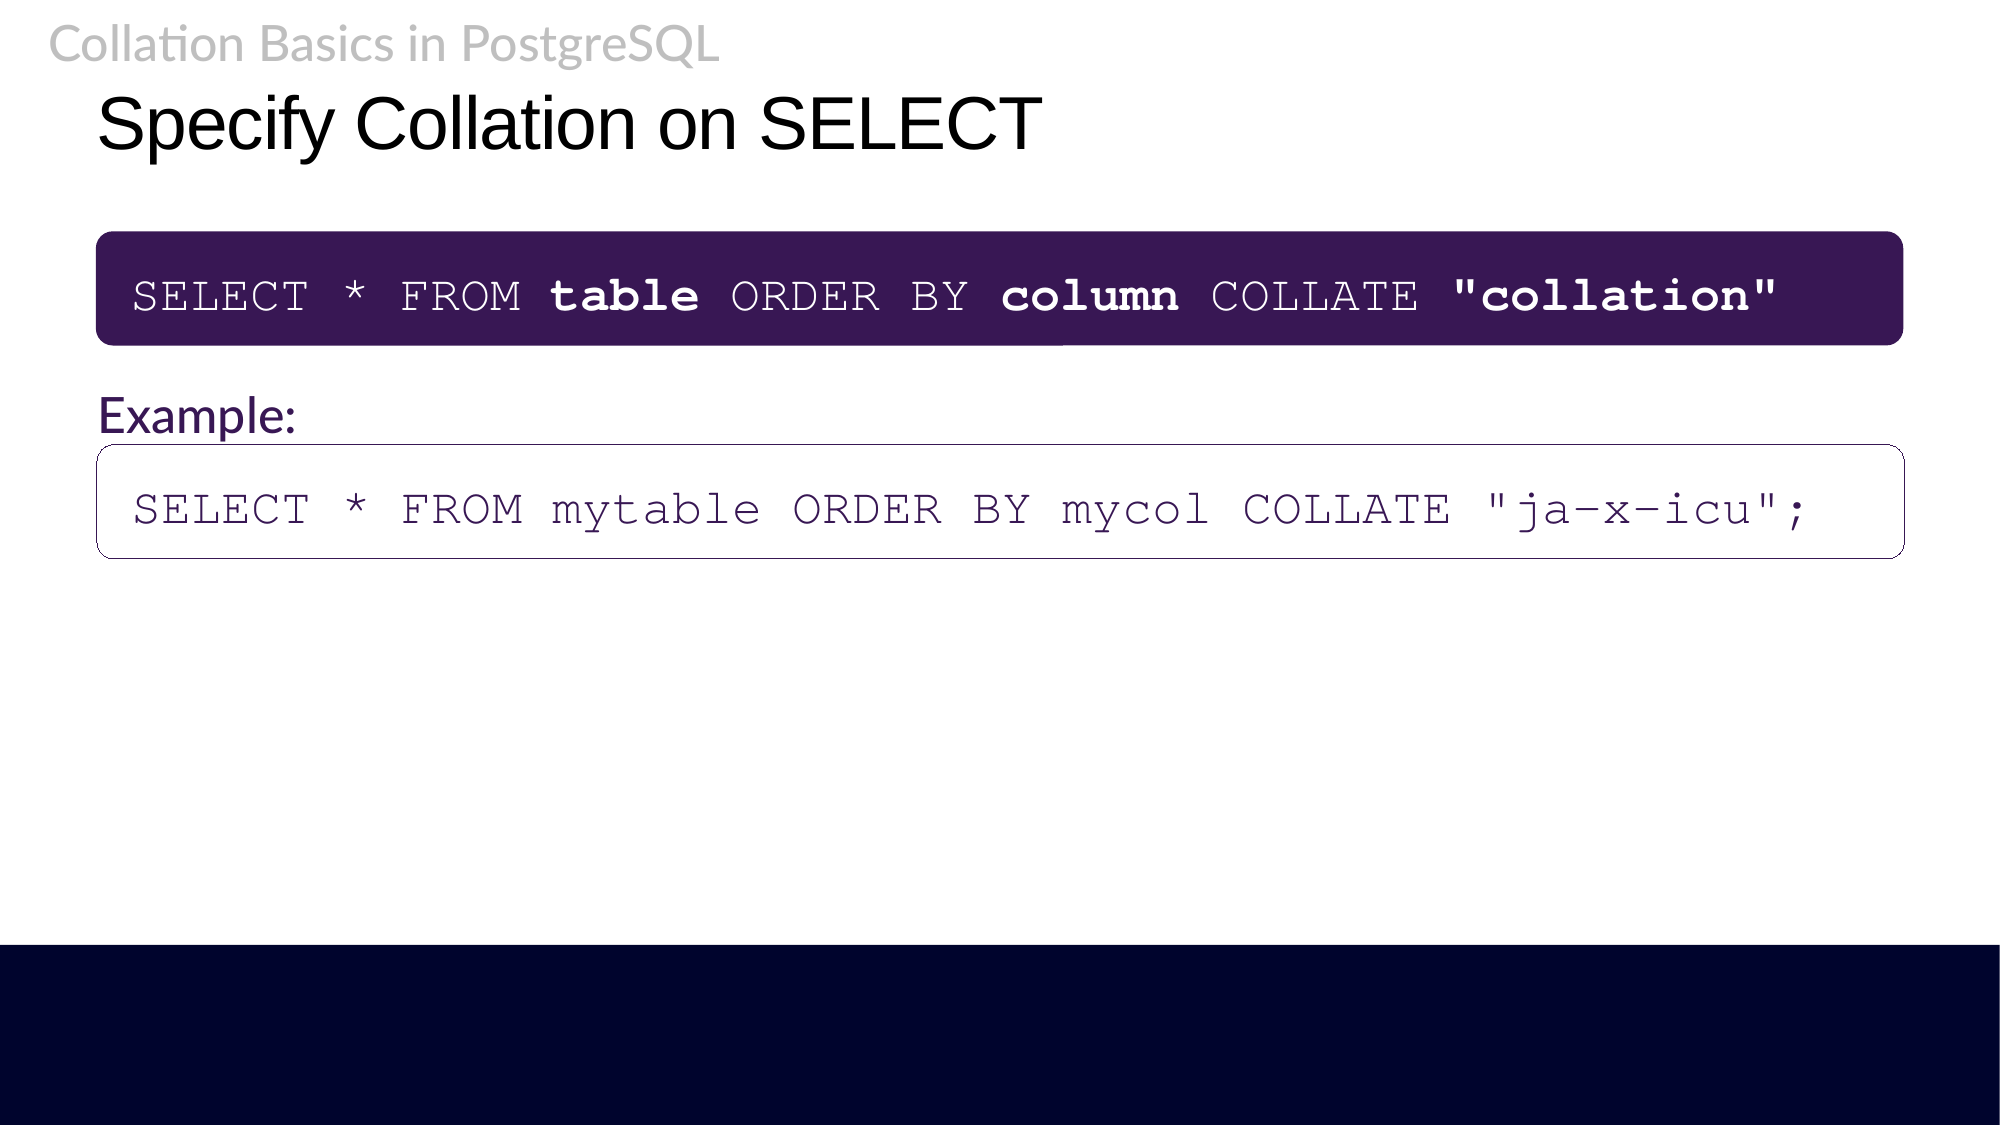

Collation Basics in PostgreSQL
# Specify Collation on SELECT
SELECT * FROM table ORDER BY column COLLATE "collation"
Example:
SELECT * FROM mytable ORDER BY mycol COLLATE "ja-x-icu";